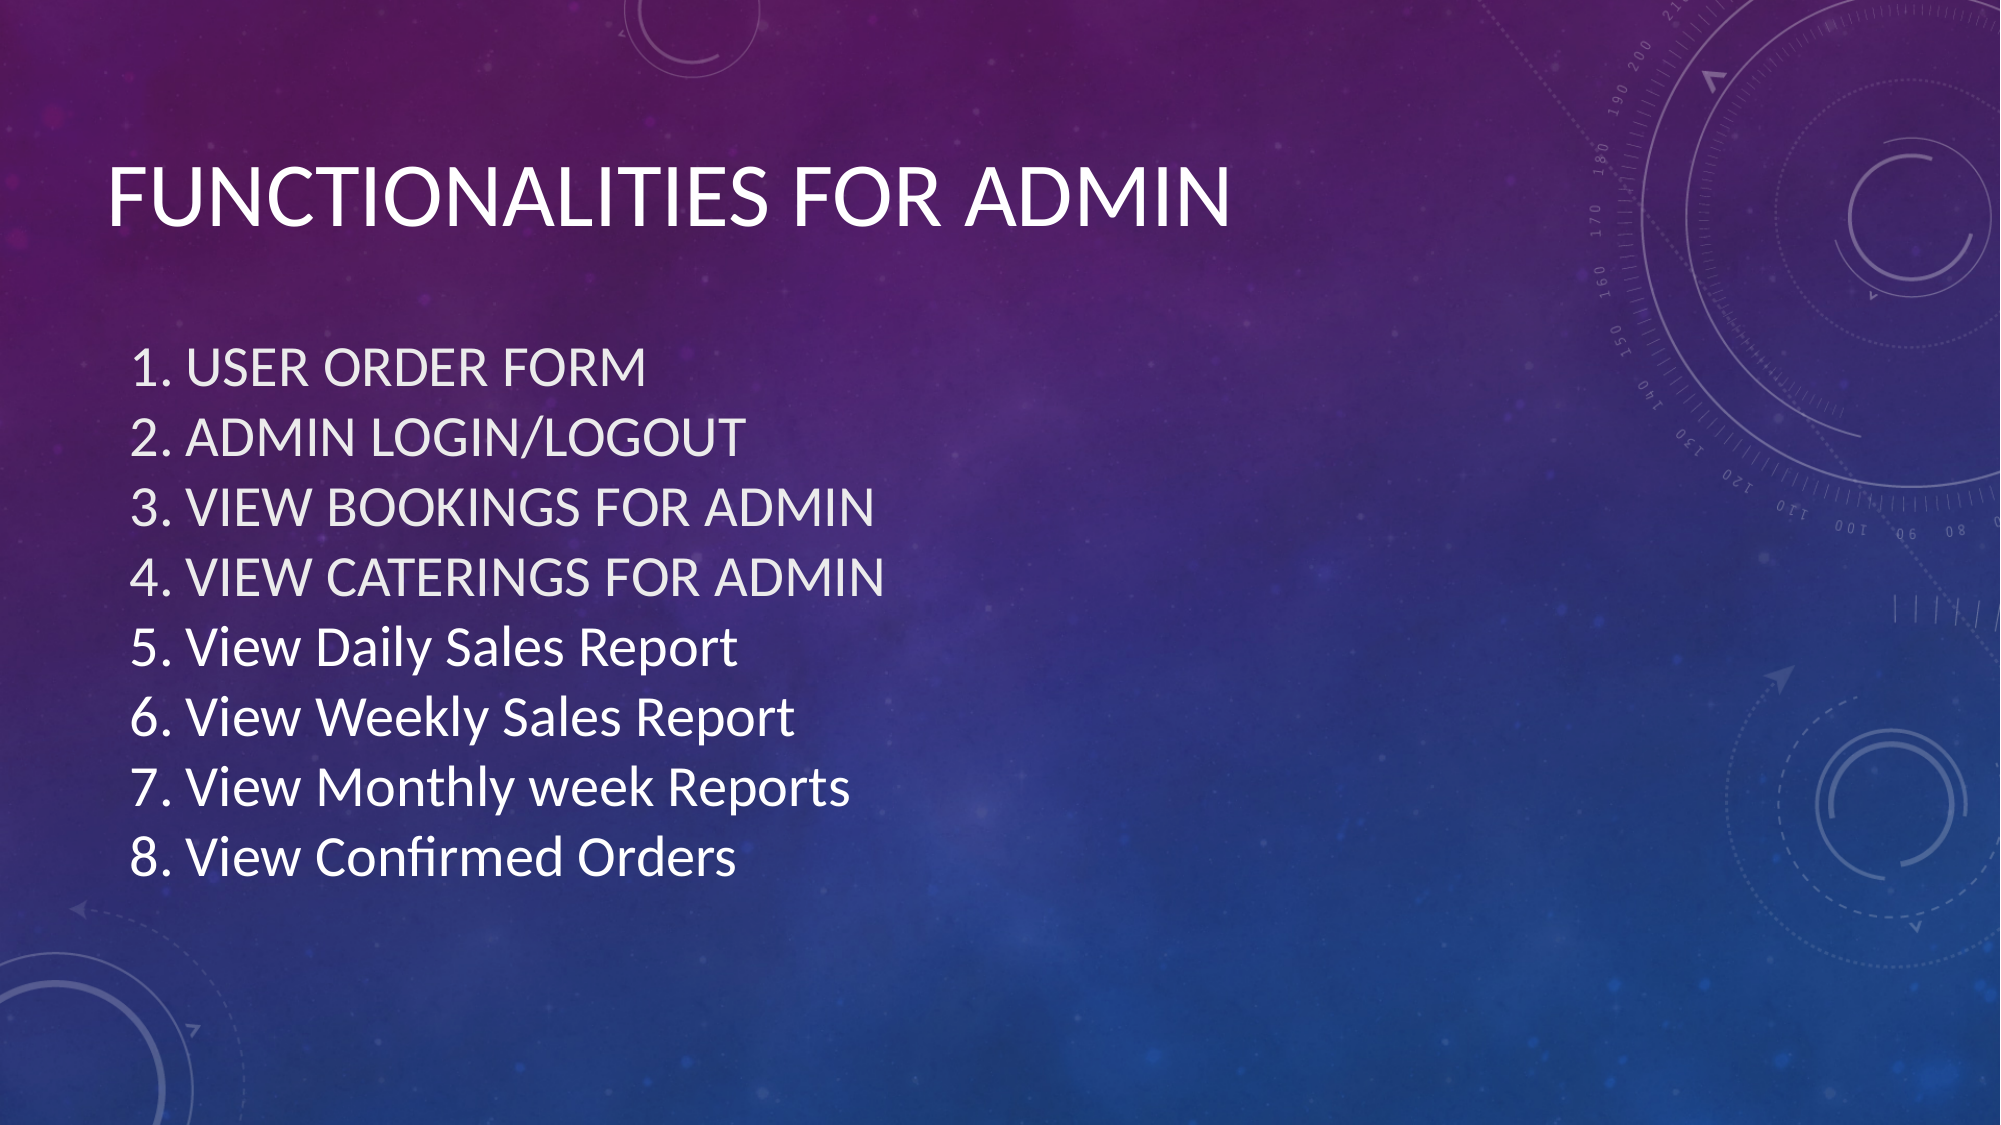

# Functionalities for admin
USER ORDER FORM
ADMIN LOGIN/LOGOUT
VIEW BOOKINGS FOR ADMIN
VIEW CATERINGS FOR ADMIN
View Daily Sales Report
View Weekly Sales Report
View Monthly week Reports
View Confirmed Orders